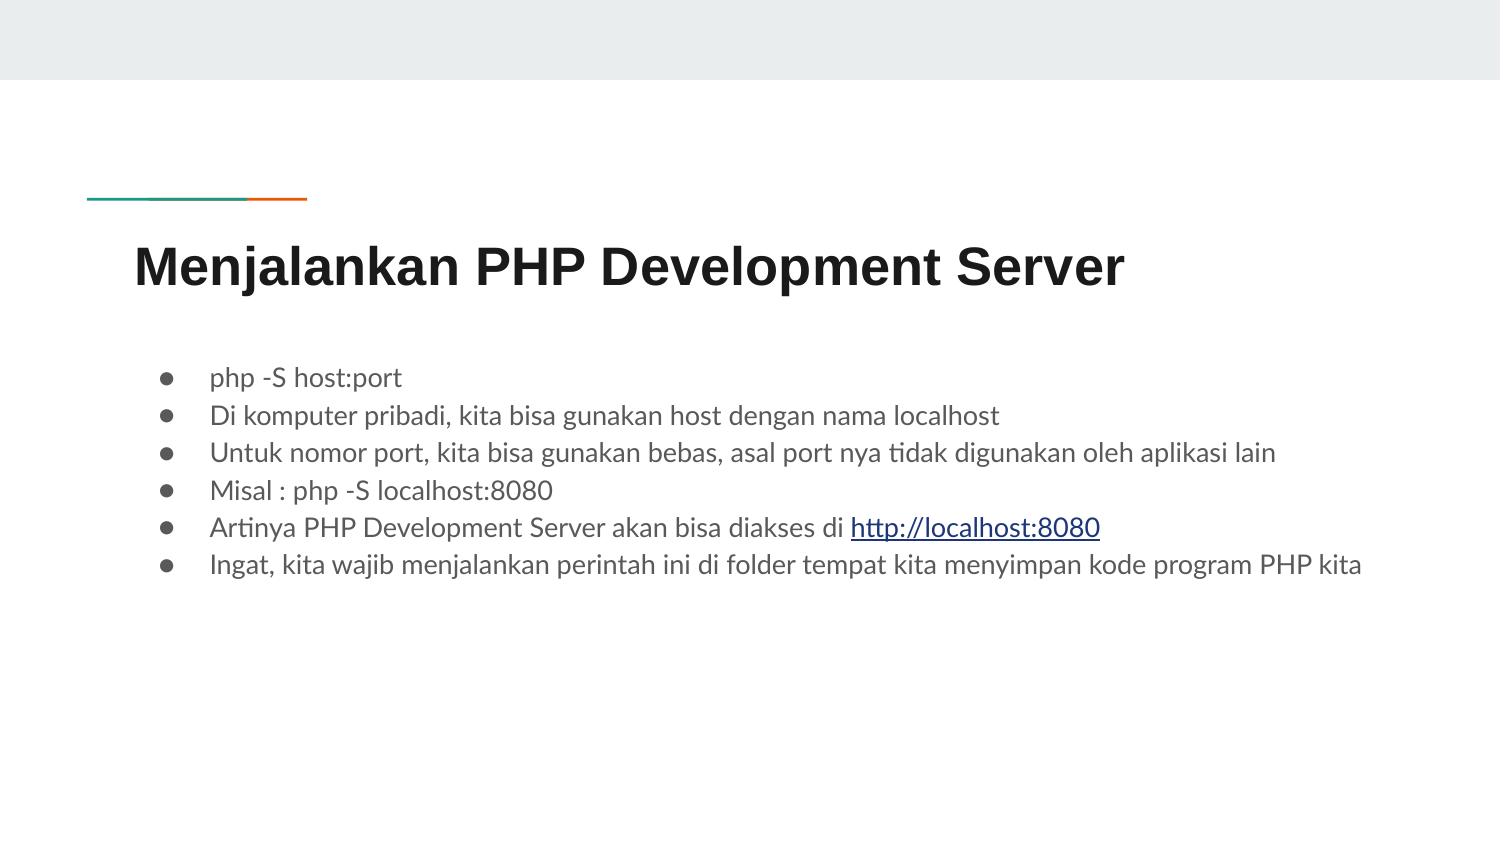

# Menjalankan PHP Development Server
php -S host:port
Di komputer pribadi, kita bisa gunakan host dengan nama localhost
Untuk nomor port, kita bisa gunakan bebas, asal port nya tidak digunakan oleh aplikasi lain
Misal : php -S localhost:8080
Artinya PHP Development Server akan bisa diakses di http://localhost:8080
Ingat, kita wajib menjalankan perintah ini di folder tempat kita menyimpan kode program PHP kita